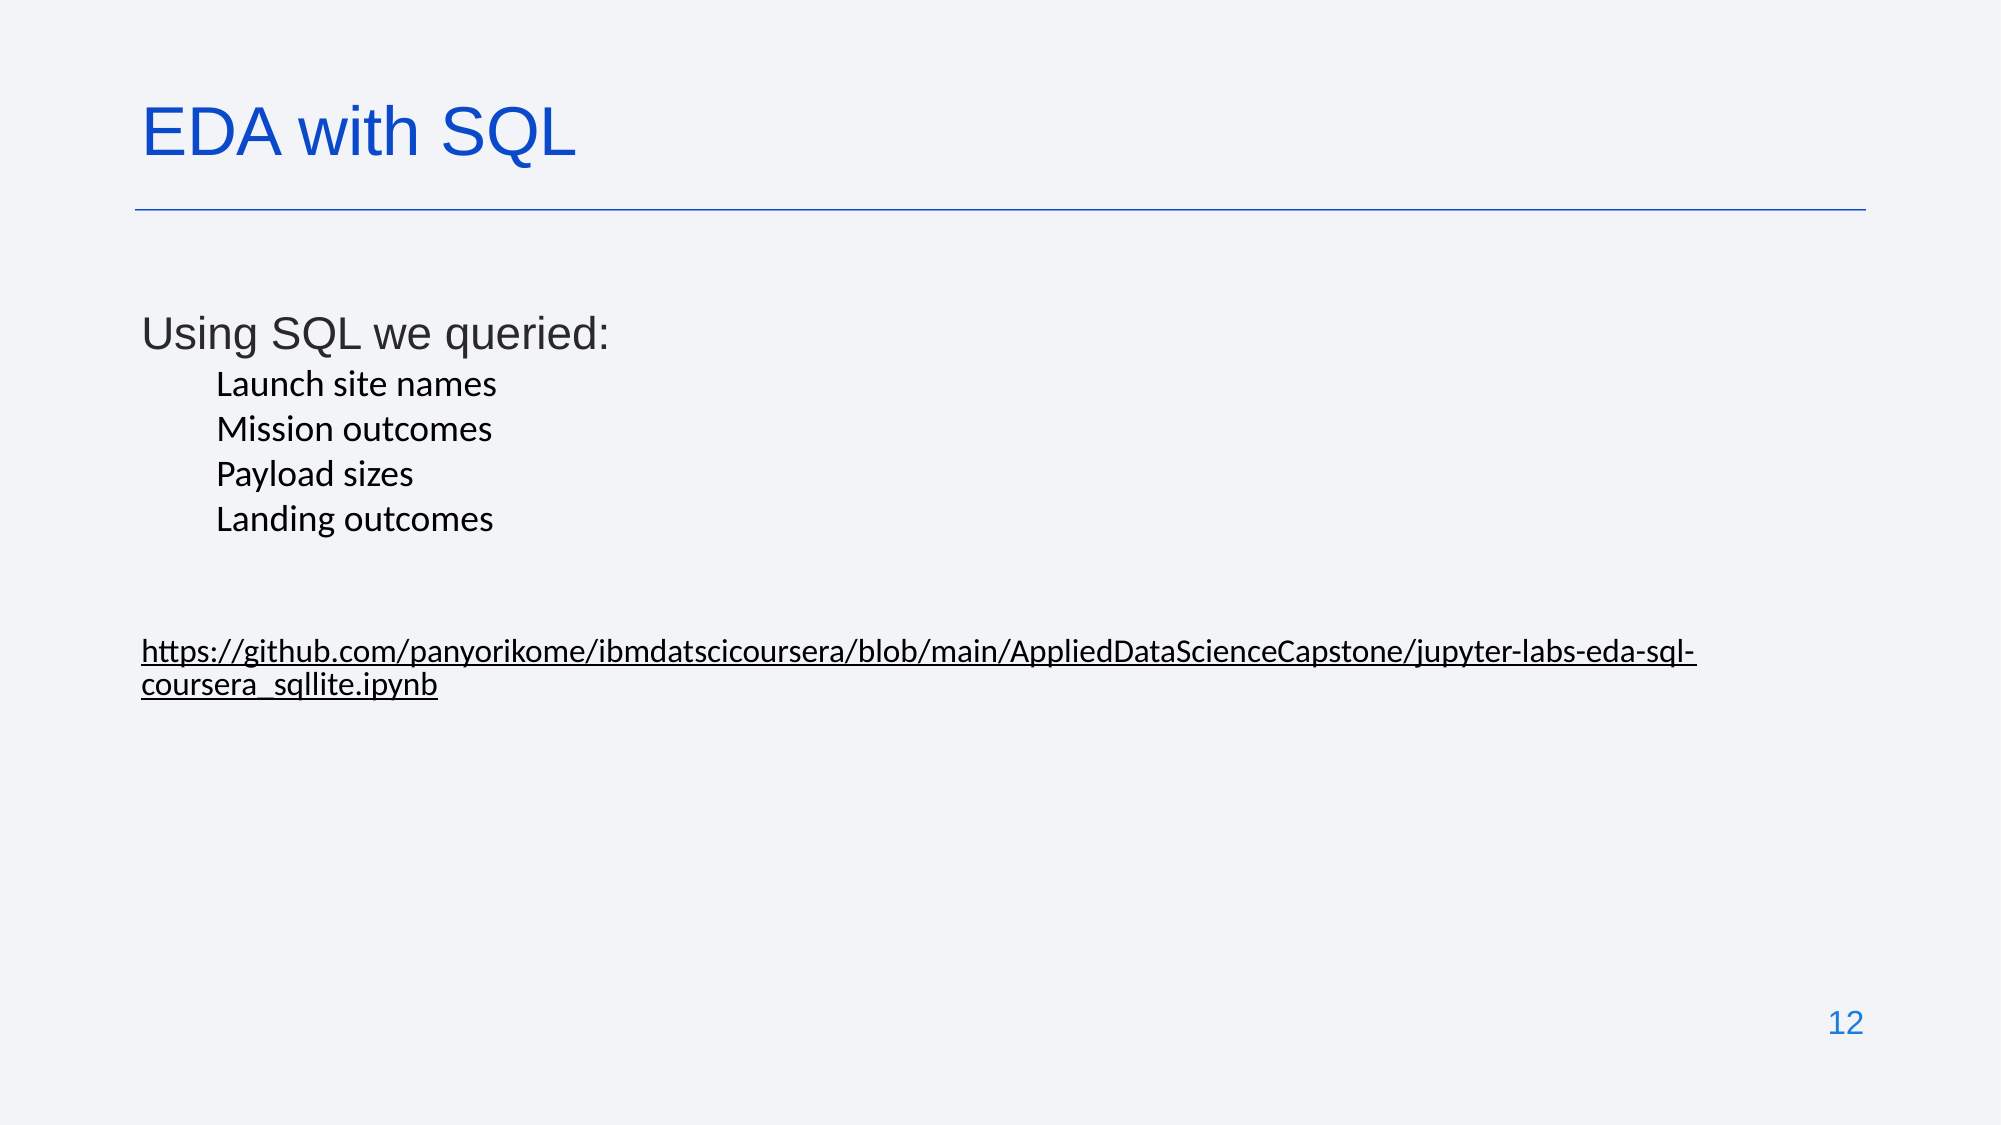

EDA with SQL
Using SQL we queried:
Launch site names
Mission outcomes
Payload sizes
Landing outcomes

https://github.com/panyorikome/ibmdatscicoursera/blob/main/AppliedDataScienceCapstone/jupyter-labs-eda-sql-coursera_sqllite.ipynb
12